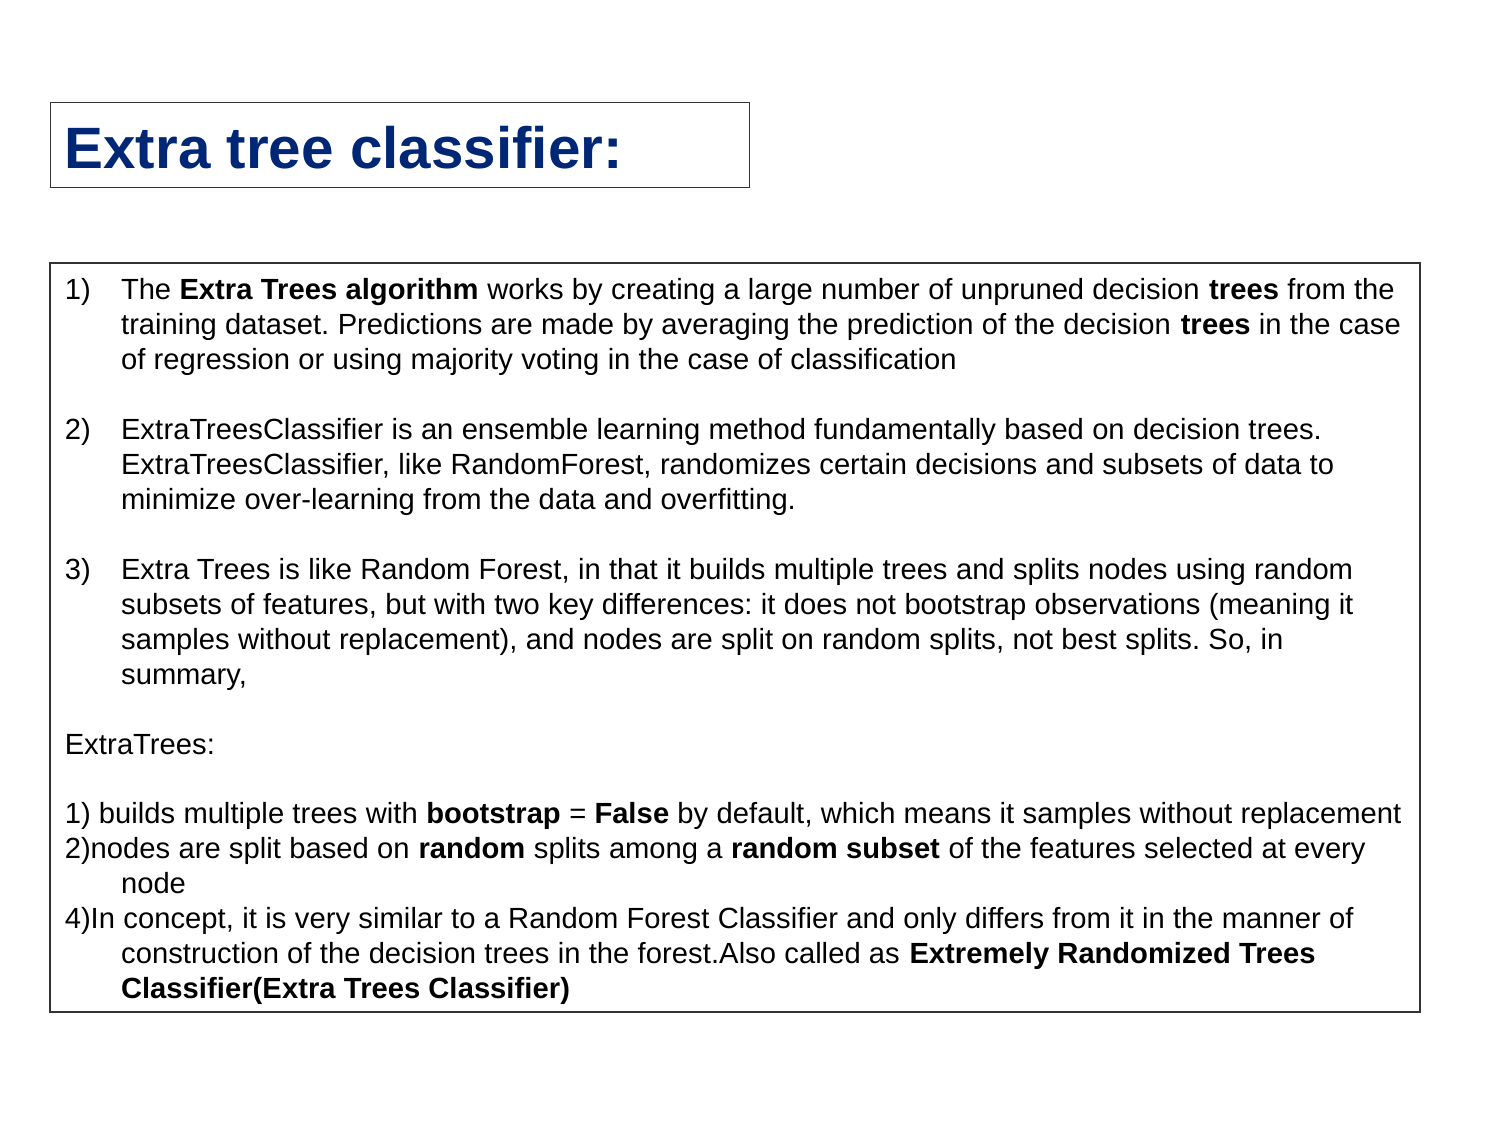

Extra tree classifier:
The Extra Trees algorithm works by creating a large number of unpruned decision trees from the training dataset. Predictions are made by averaging the prediction of the decision trees in the case of regression or using majority voting in the case of classification

ExtraTreesClassifier is an ensemble learning method fundamentally based on decision trees. ExtraTreesClassifier, like RandomForest, randomizes certain decisions and subsets of data to minimize over-learning from the data and overfitting.

Extra Trees is like Random Forest, in that it builds multiple trees and splits nodes using random subsets of features, but with two key differences: it does not bootstrap observations (meaning it samples without replacement), and nodes are split on random splits, not best splits. So, in summary,

ExtraTrees:

1) builds multiple trees with bootstrap = False by default, which means it samples without replacement
2)nodes are split based on random splits among a random subset of the features selected at every node
4)In concept, it is very similar to a Random Forest Classifier and only differs from it in the manner of construction of the decision trees in the forest.Also called as Extremely Randomized Trees Classifier(Extra Trees Classifier)